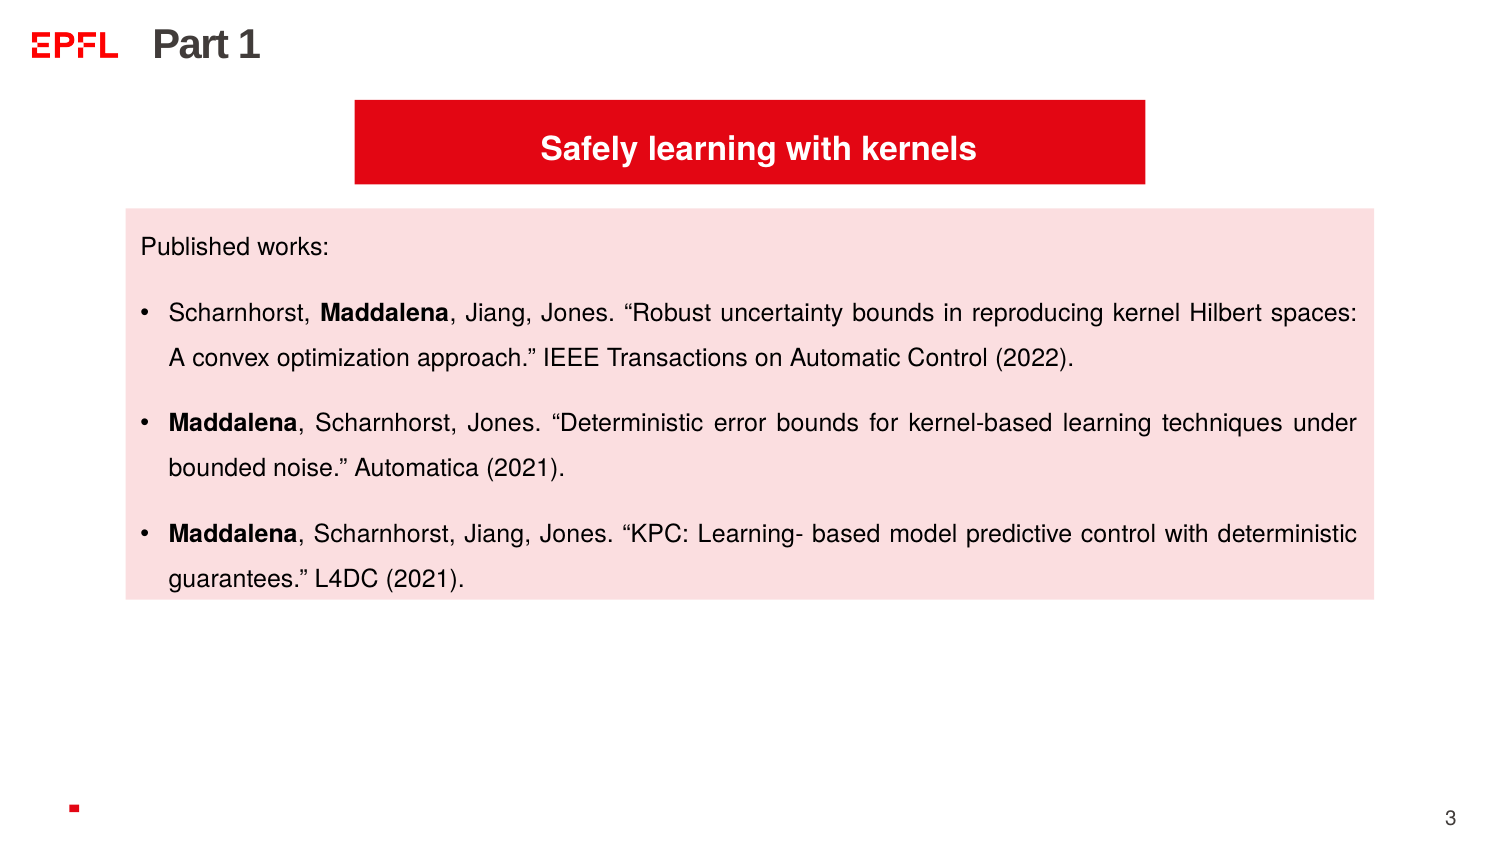

# Part 1
  Safely learning with kernels
Published works:
Scharnhorst, Maddalena, Jiang, Jones. “Robust uncertainty bounds in reproducing kernel Hilbert spaces: A convex optimization approach.” IEEE Transactions on Automatic Control (2022).
Maddalena, Scharnhorst, Jones. “Deterministic error bounds for kernel-based learning techniques under bounded noise.” Automatica (2021).
Maddalena, Scharnhorst, Jiang, Jones. “KPC: Learning- based model predictive control with deterministic guarantees.” L4DC (2021).
3